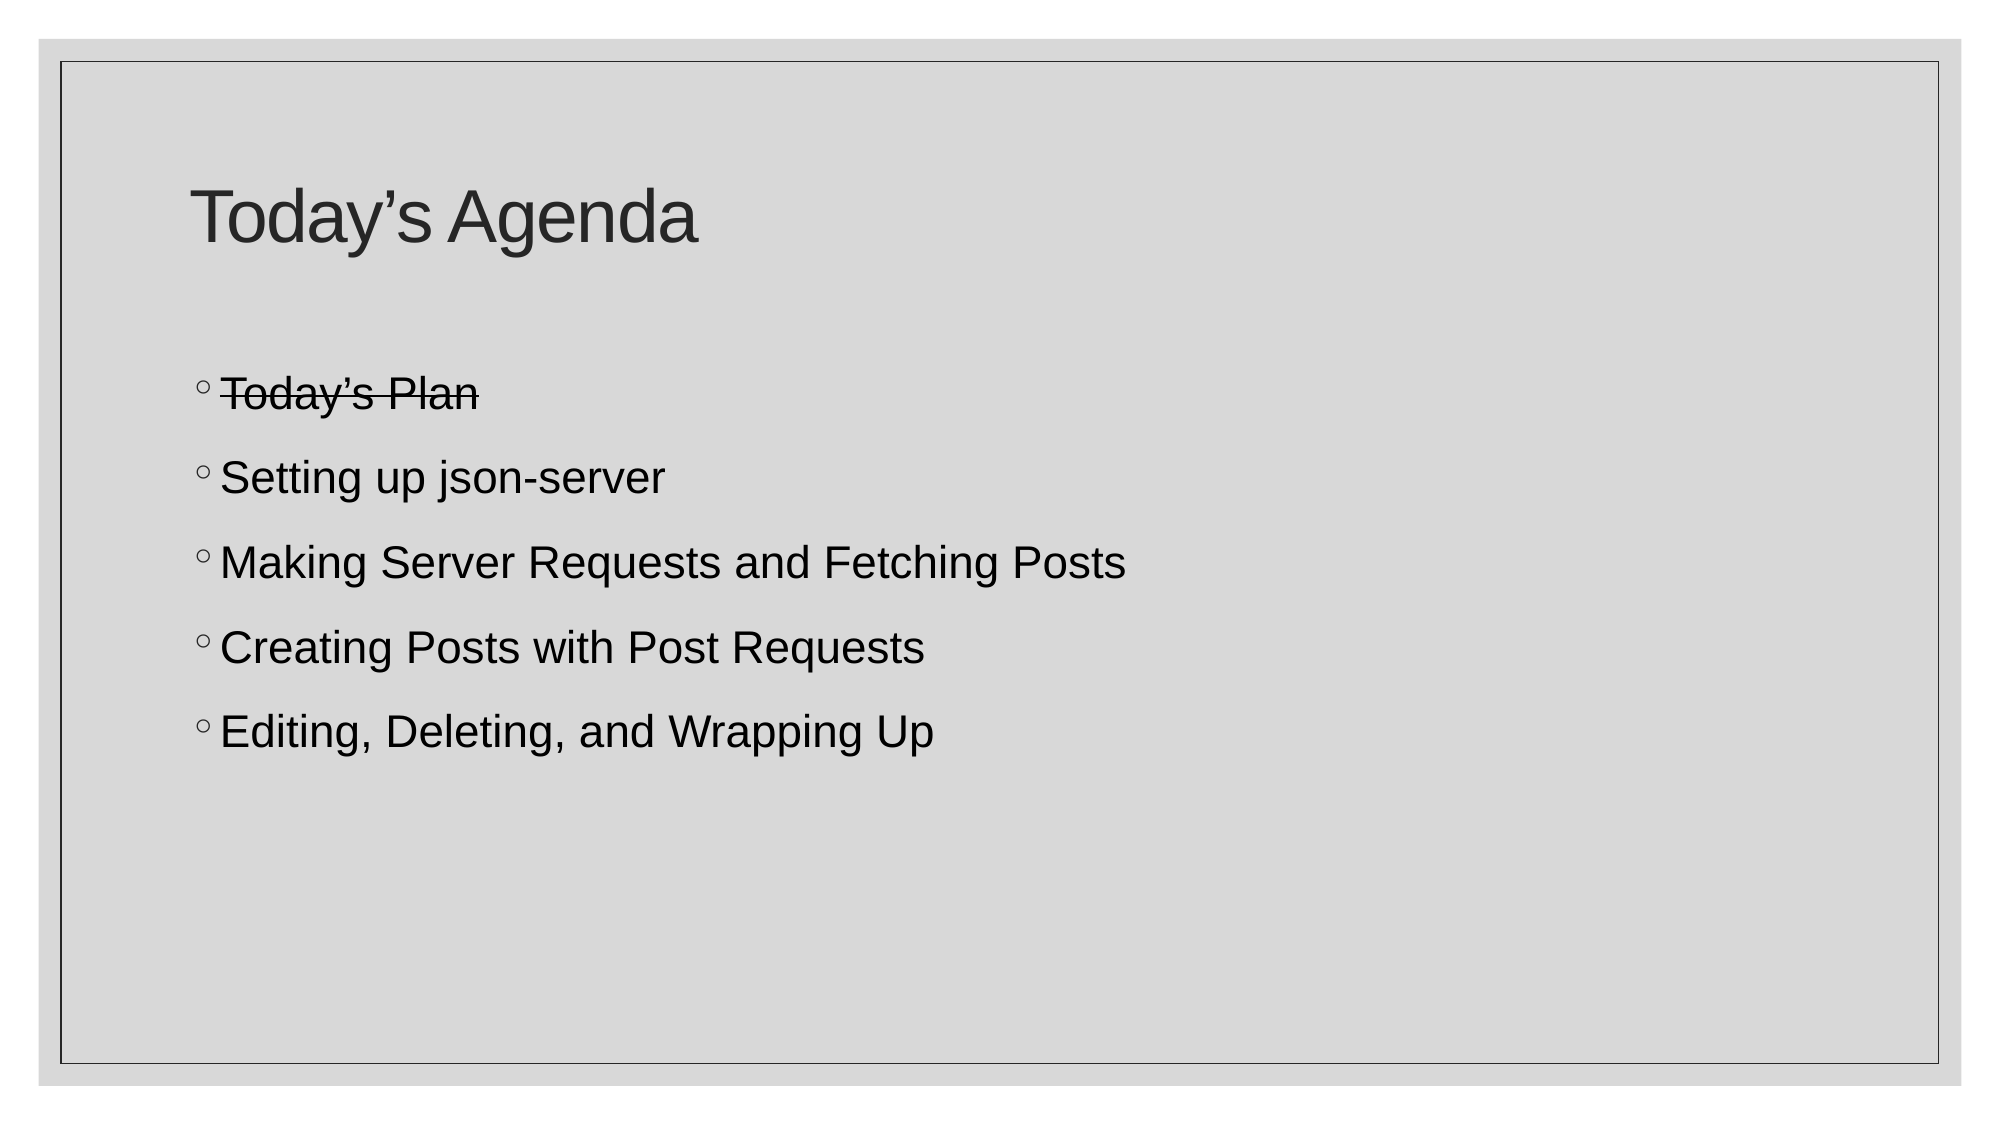

# Today’s Agenda
Today’s Plan
Setting up json-server
Making Server Requests and Fetching Posts
Creating Posts with Post Requests
Editing, Deleting, and Wrapping Up